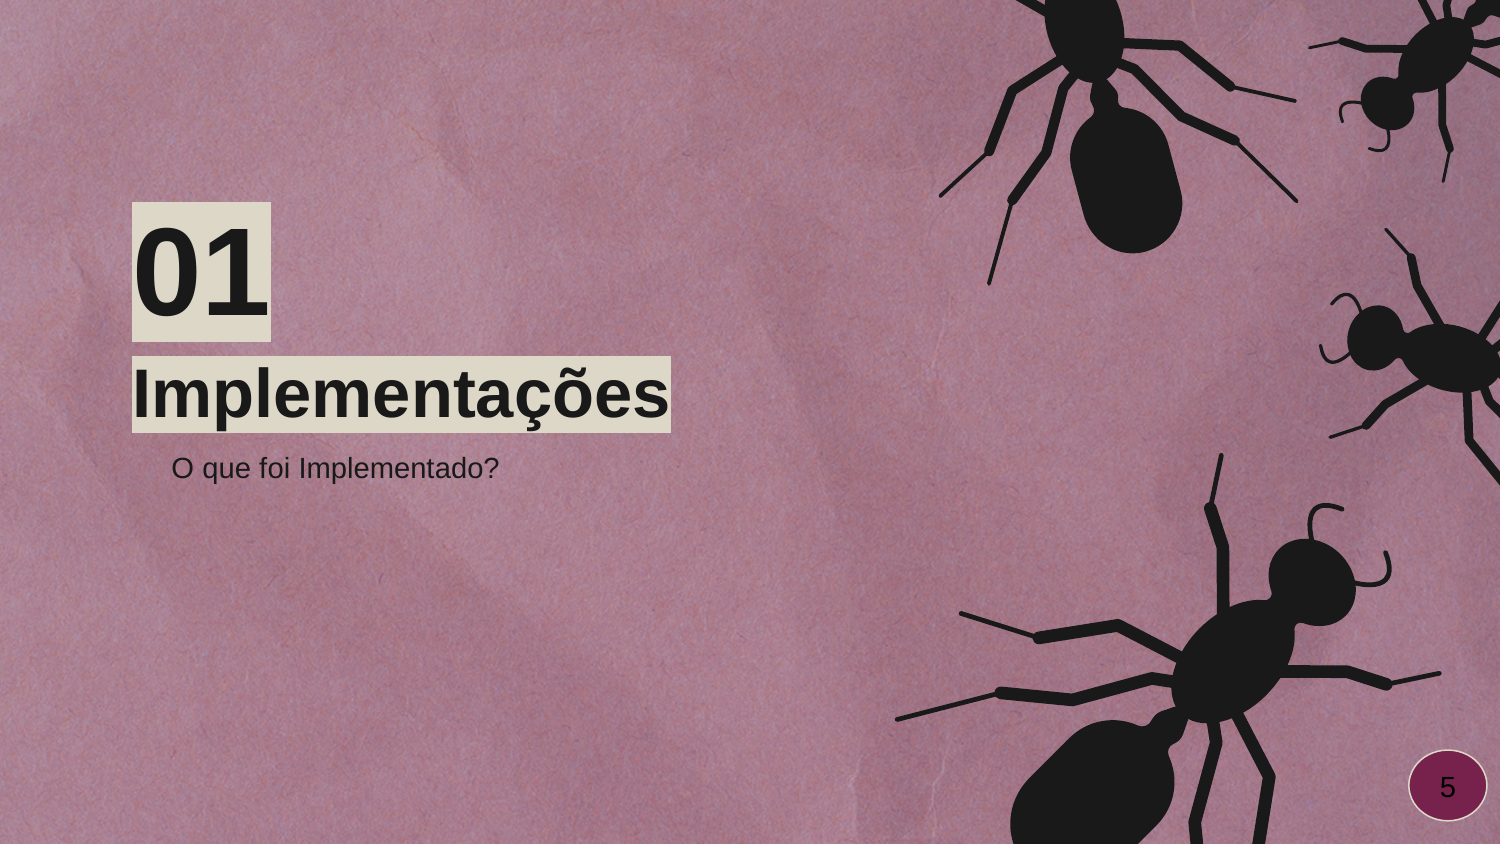

01
# Implementações
O que foi Implementado?

5